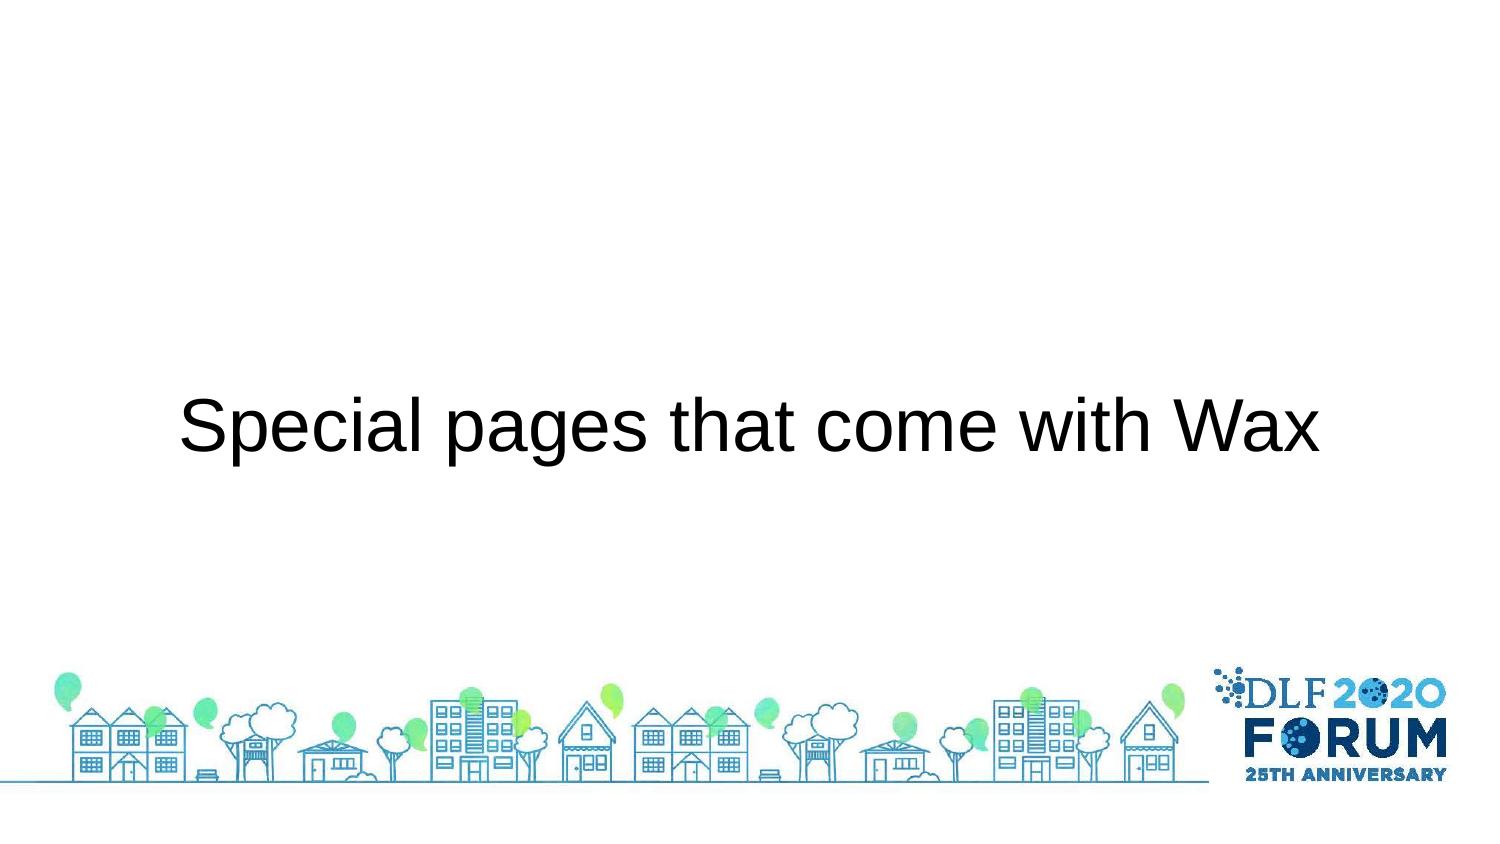

# Special pages that come with Wax